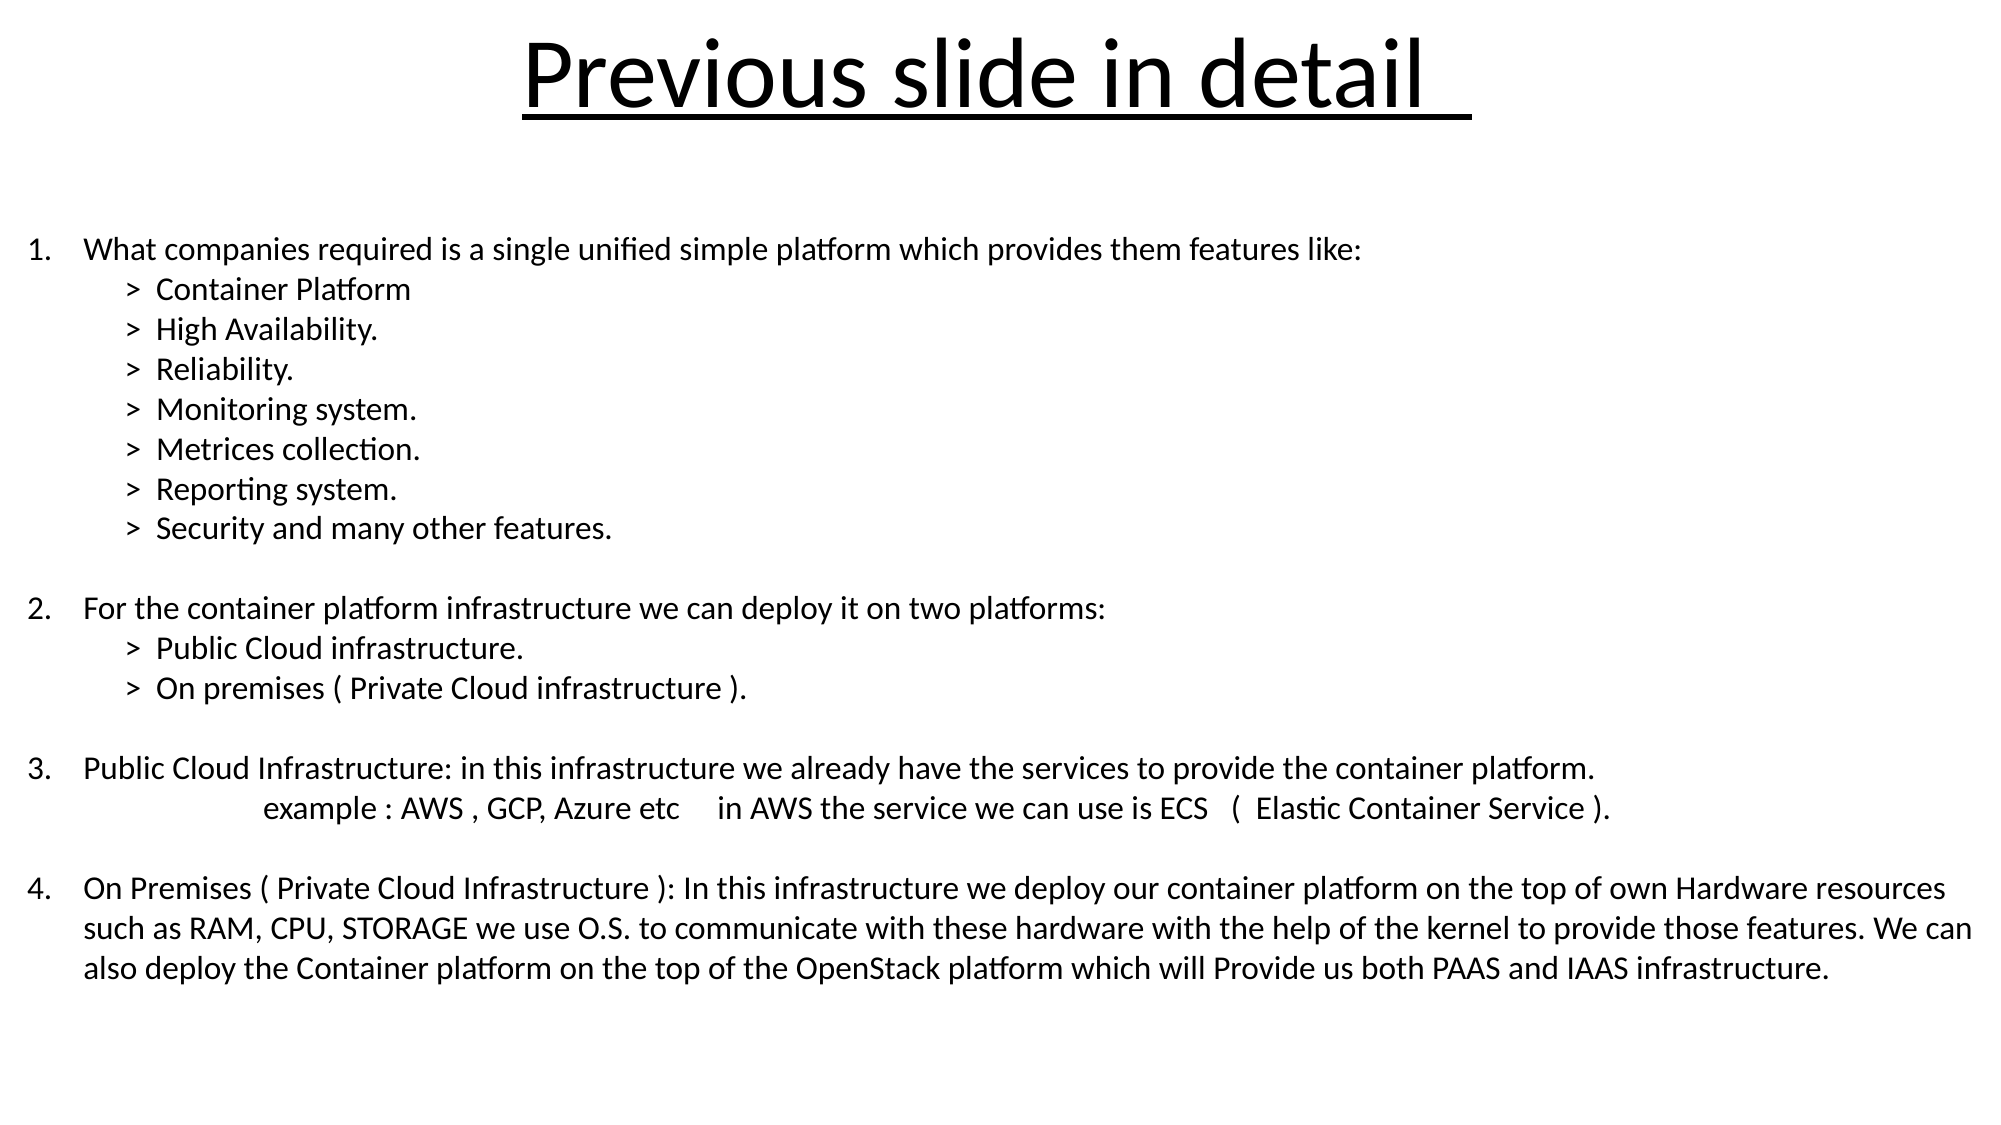

Previous slide in detail

What companies required is a single unified simple platform which provides them features like:
             >  Container Platform
             >  High Availability.
             >  Reliability.
             >  Monitoring system.
             >  Metrices collection.
             >  Reporting system.
             >  Security and many other features.

For the container platform infrastructure we can deploy it on two platforms:
             >  Public Cloud infrastructure.
             >  On premises ( Private Cloud infrastructure ).

Public Cloud Infrastructure: in this infrastructure we already have the services to provide the container platform.                                                                              example : AWS , GCP, Azure etc     in AWS the service we can use is ECS   (  Elastic Container Service ).

On Premises ( Private Cloud Infrastructure ): In this infrastructure we deploy our container platform on the top of own Hardware resources such as RAM, CPU, STORAGE we use O.S. to communicate with these hardware with the help of the kernel to provide those features. We can also deploy the Container platform on the top of the OpenStack platform which will Provide us both PAAS and IAAS infrastructure.